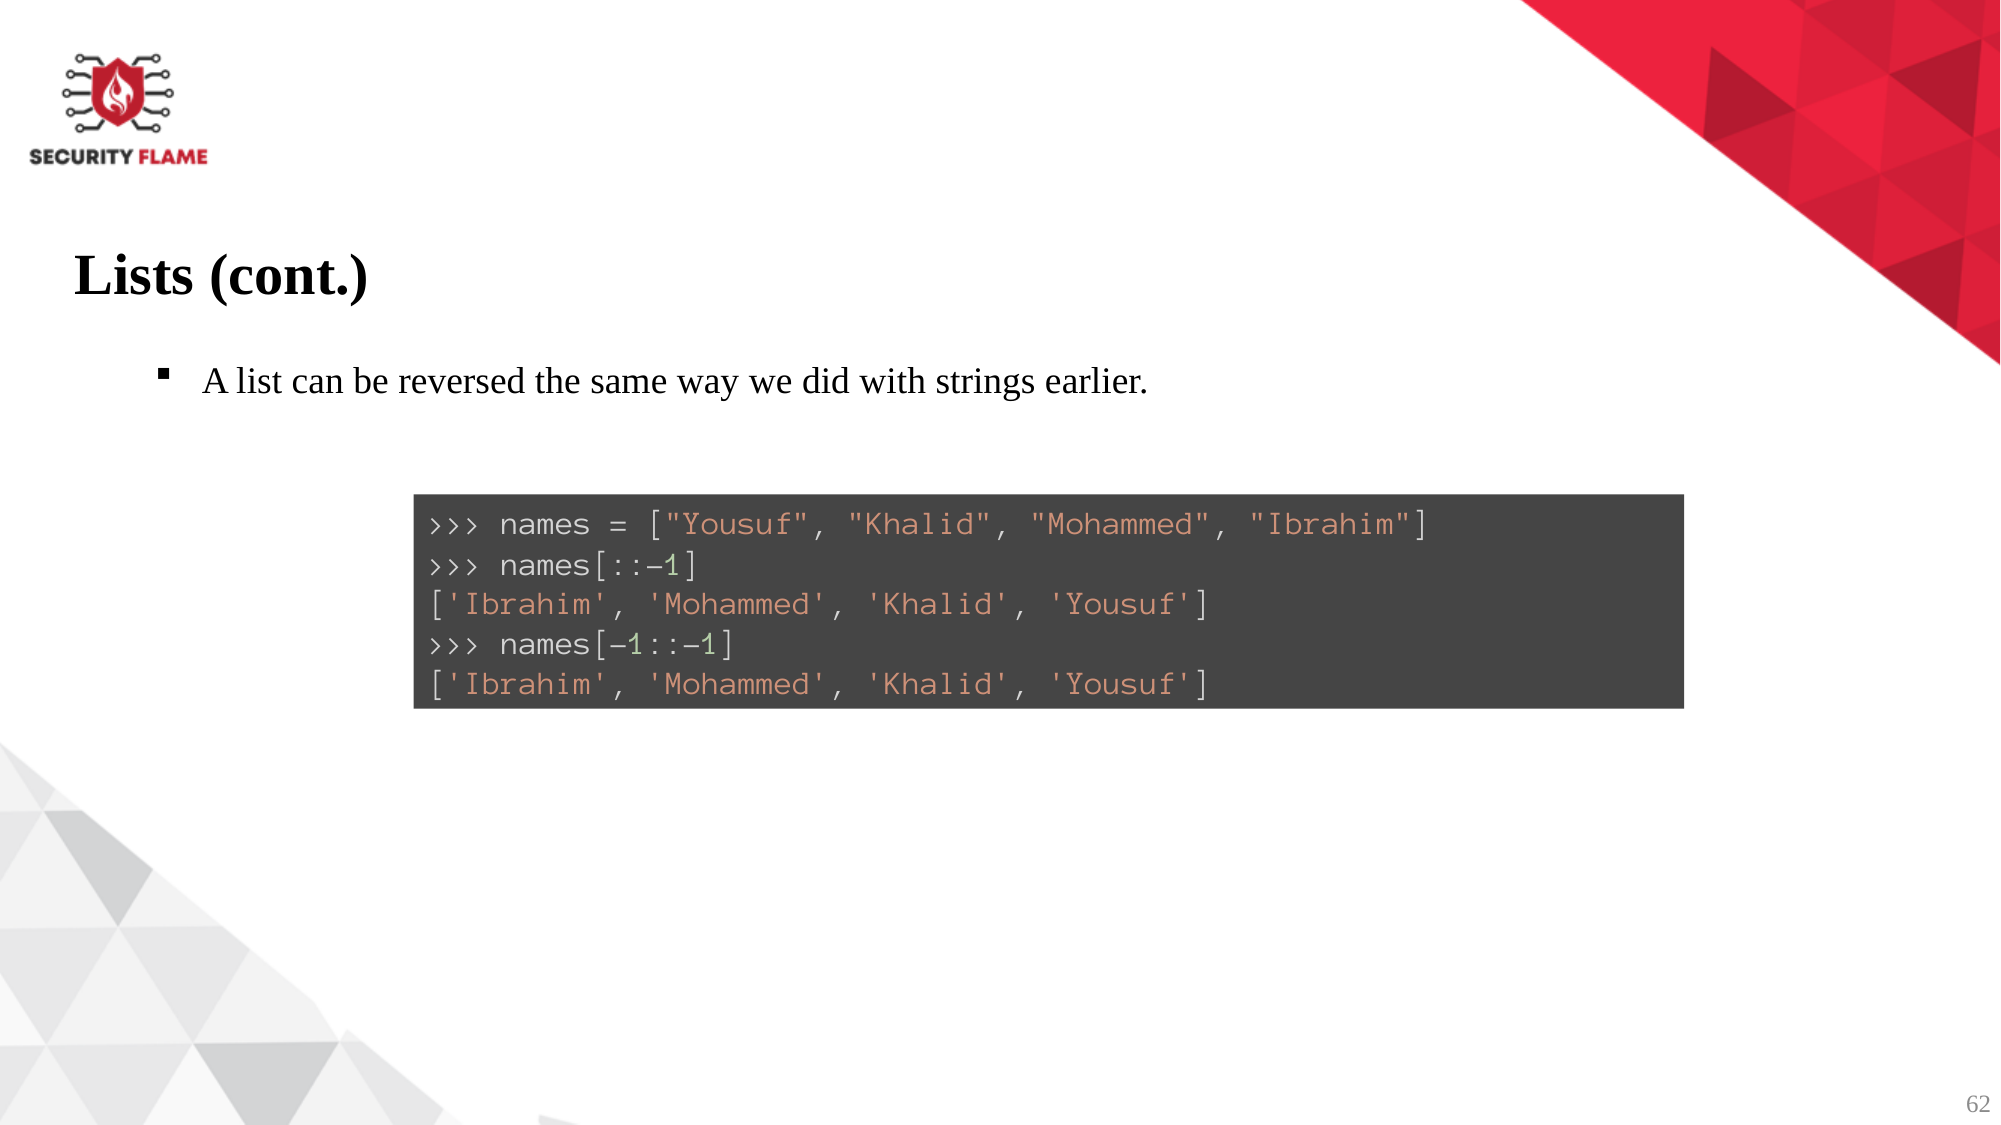

Lists (cont.)
A list can be reversed the same way we did with strings earlier.
>>> names = ["Yousuf", "Khalid", "Mohammed", "Ibrahim"]
>>> names[::-1]
['Ibrahim', 'Mohammed', 'Khalid', 'Yousuf']
>>> names[-1::-1]
['Ibrahim', 'Mohammed', 'Khalid', 'Yousuf']
62